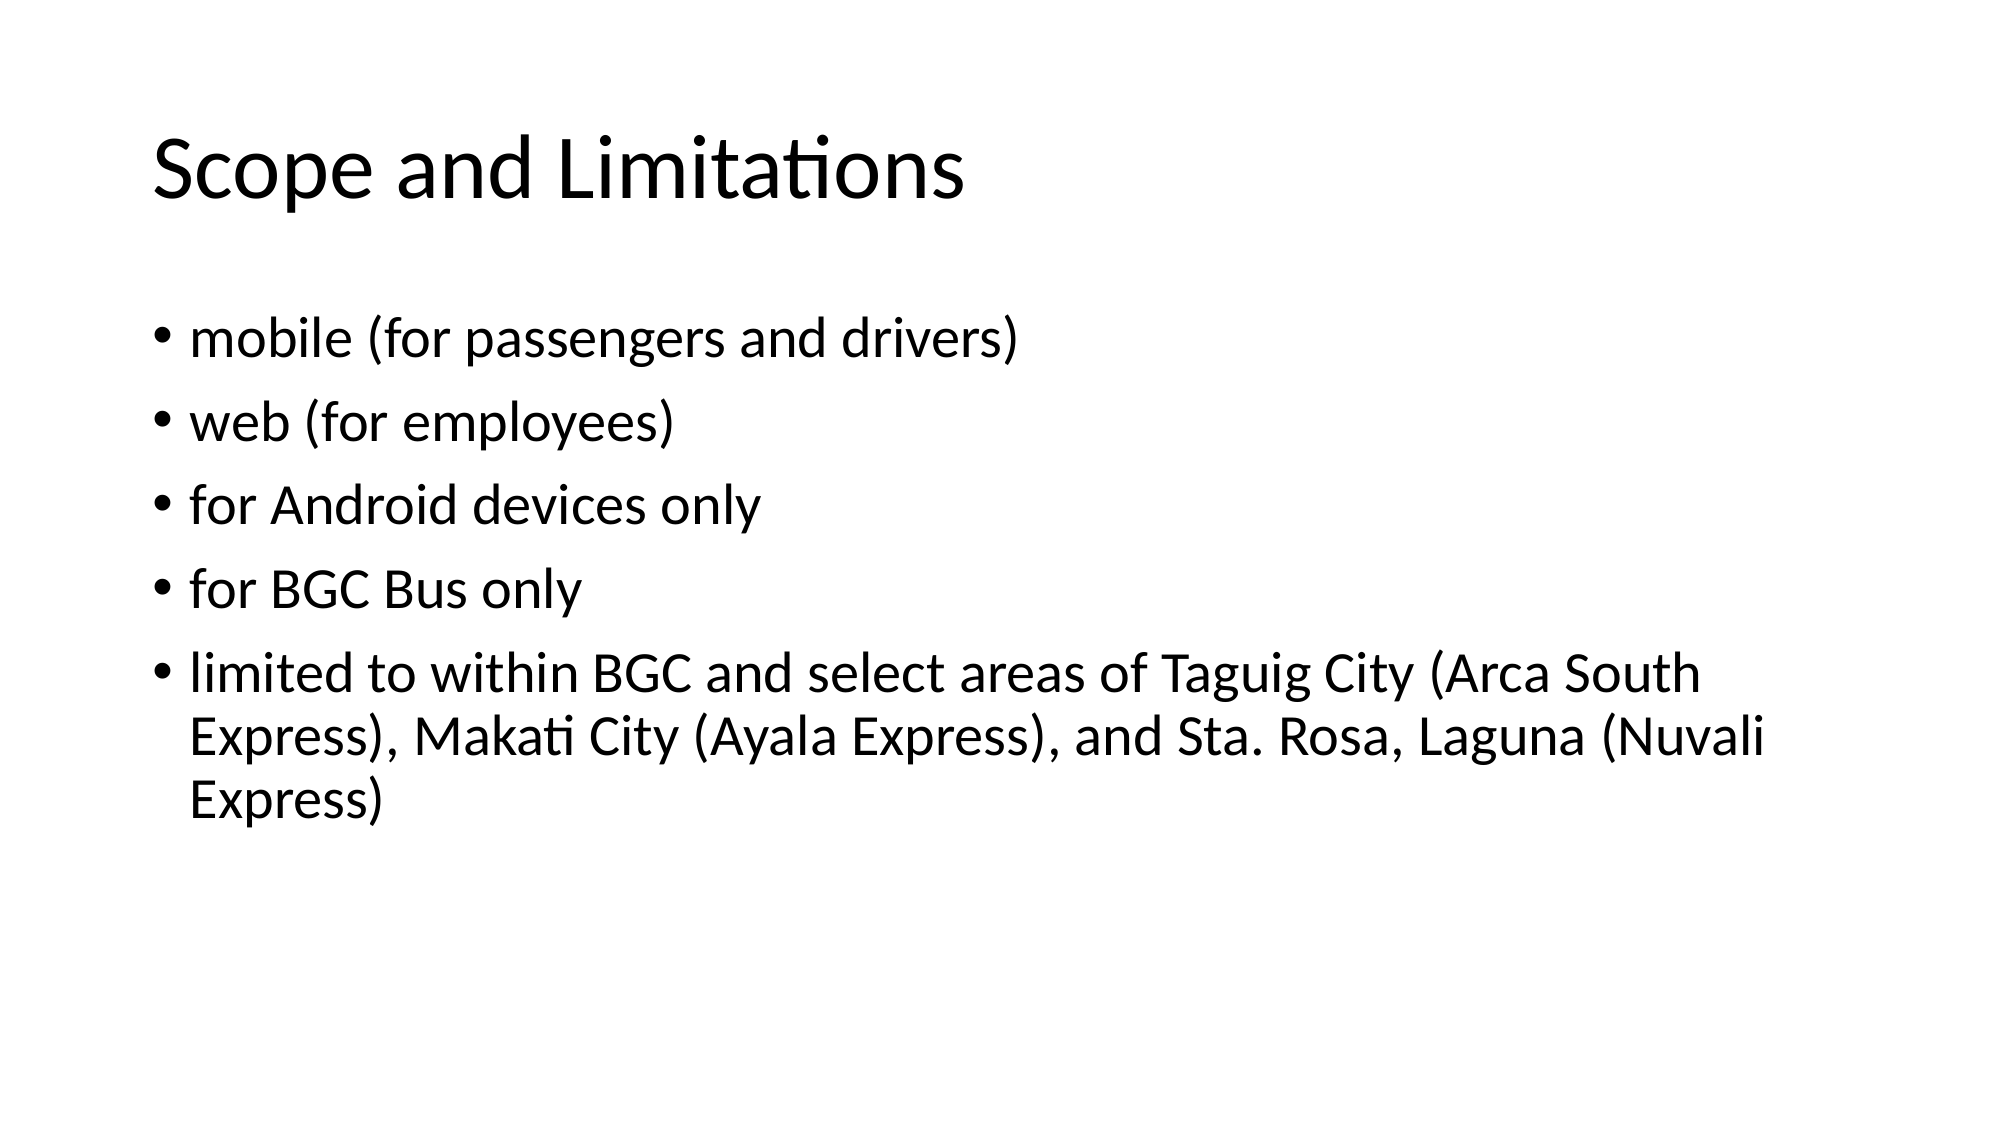

# Scope and Limitations
mobile (for passengers and drivers)
web (for employees)
for Android devices only
for BGC Bus only
limited to within BGC and select areas of Taguig City (Arca South Express), Makati City (Ayala Express), and Sta. Rosa, Laguna (Nuvali Express)